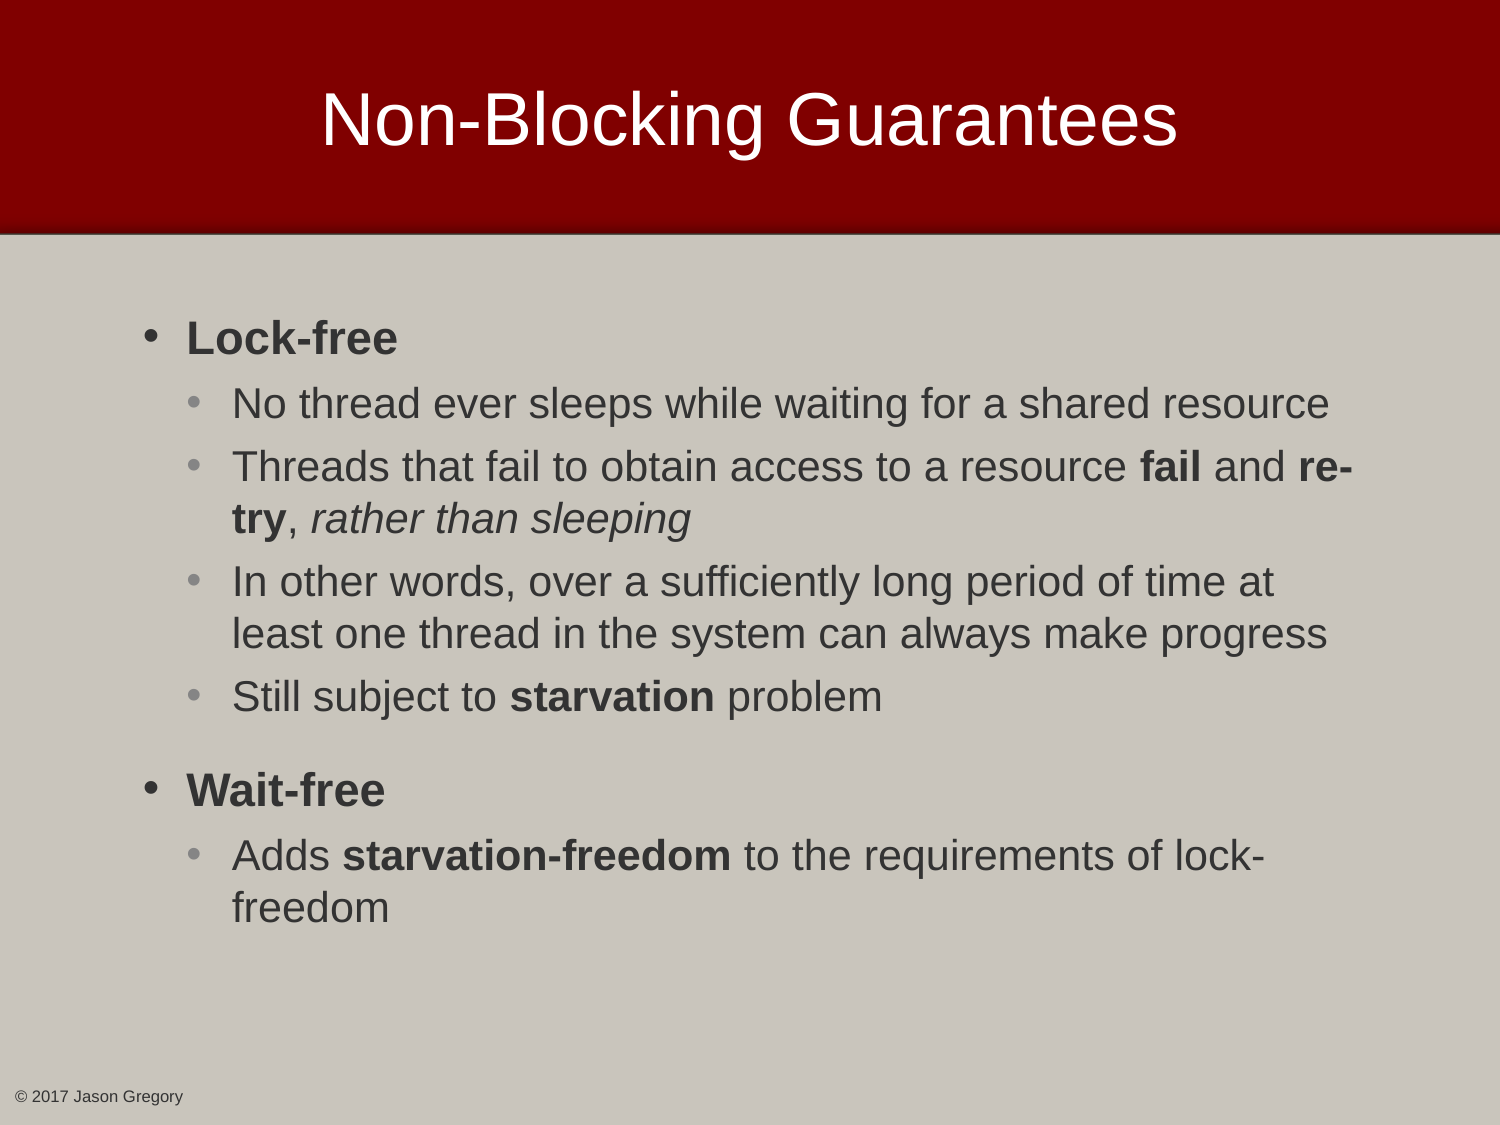

# Non-Blocking Guarantees
Lock-free
No thread ever sleeps while waiting for a shared resource
Threads that fail to obtain access to a resource fail and re-try, rather than sleeping
In other words, over a sufficiently long period of time at least one thread in the system can always make progress
Still subject to starvation problem
Wait-free
Adds starvation-freedom to the requirements of lock-freedom
© 2017 Jason Gregory